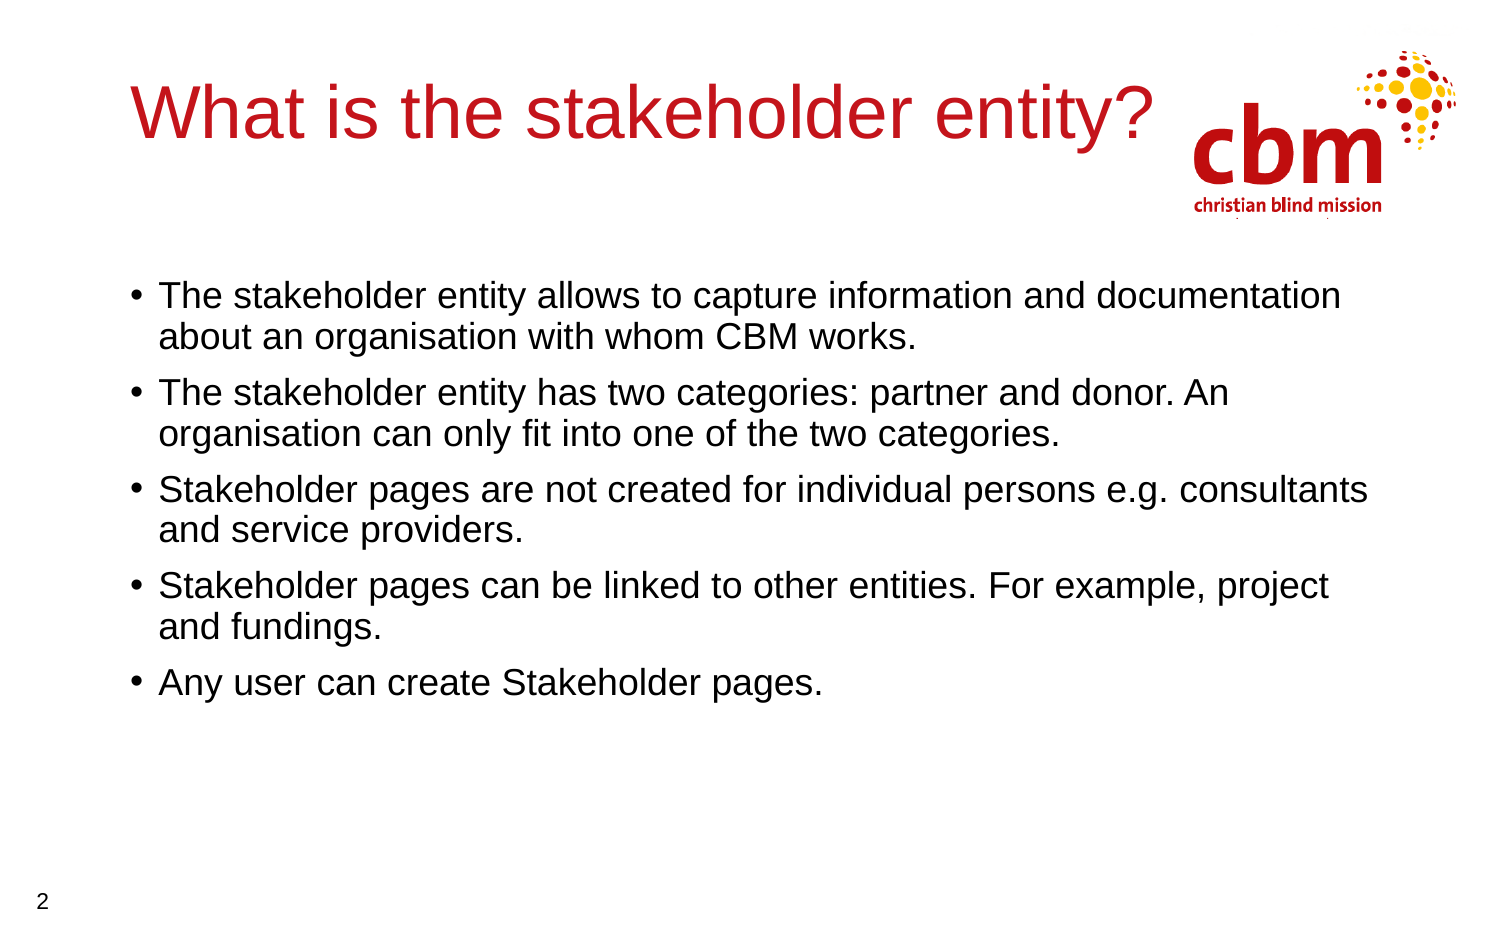

# What is the stakeholder entity?
The stakeholder entity allows to capture information and documentation about an organisation with whom CBM works.
The stakeholder entity has two categories: partner and donor. An organisation can only fit into one of the two categories.
Stakeholder pages are not created for individual persons e.g. consultants and service providers.
Stakeholder pages can be linked to other entities. For example, project and fundings.
Any user can create Stakeholder pages.

2